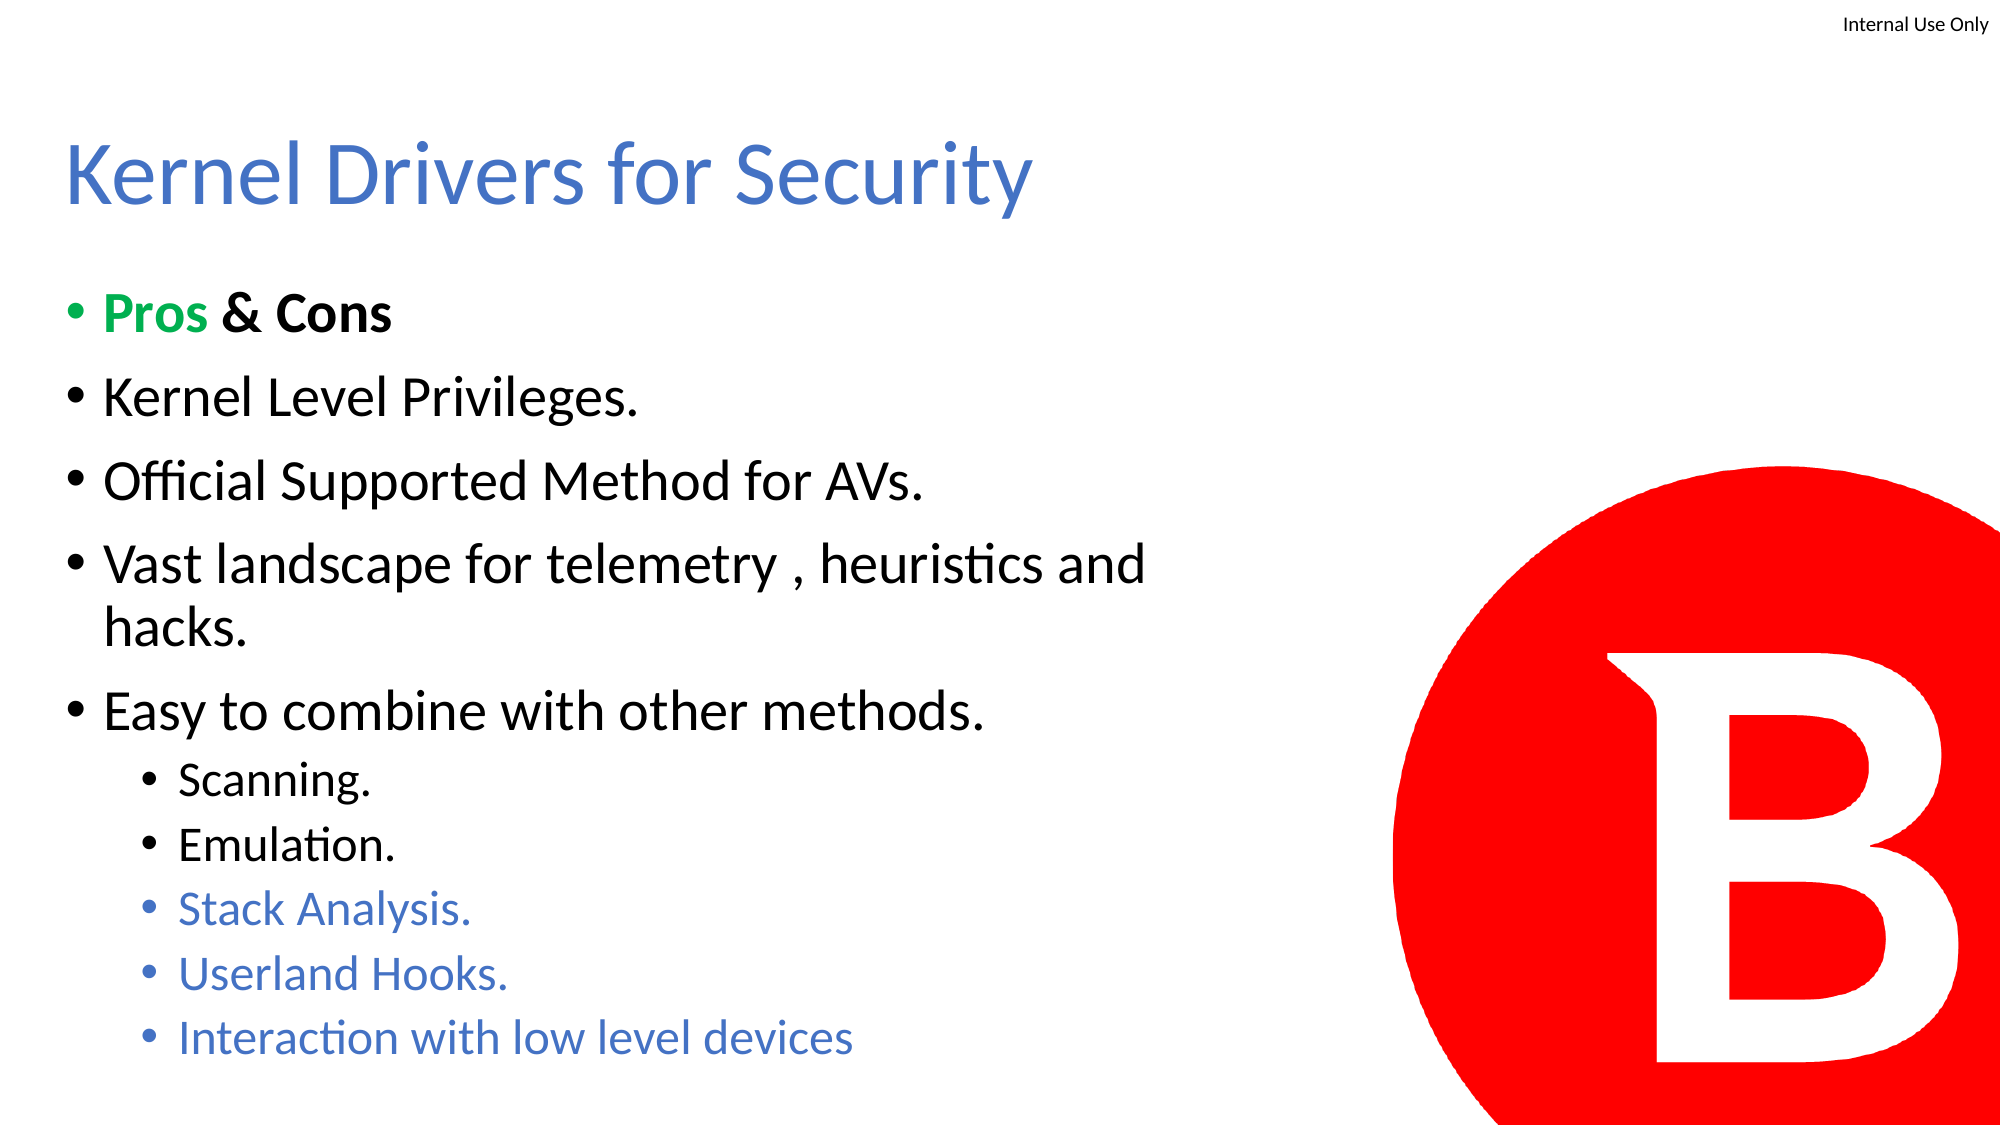

# Kernel Drivers for Security
Pros & Cons
Kernel Level Privileges.
Official Supported Method for AVs.
Vast landscape for telemetry , heuristics and hacks.
Easy to combine with other methods.
Scanning.
Emulation.
Stack Analysis.
Userland Hooks.
Interaction with low level devices